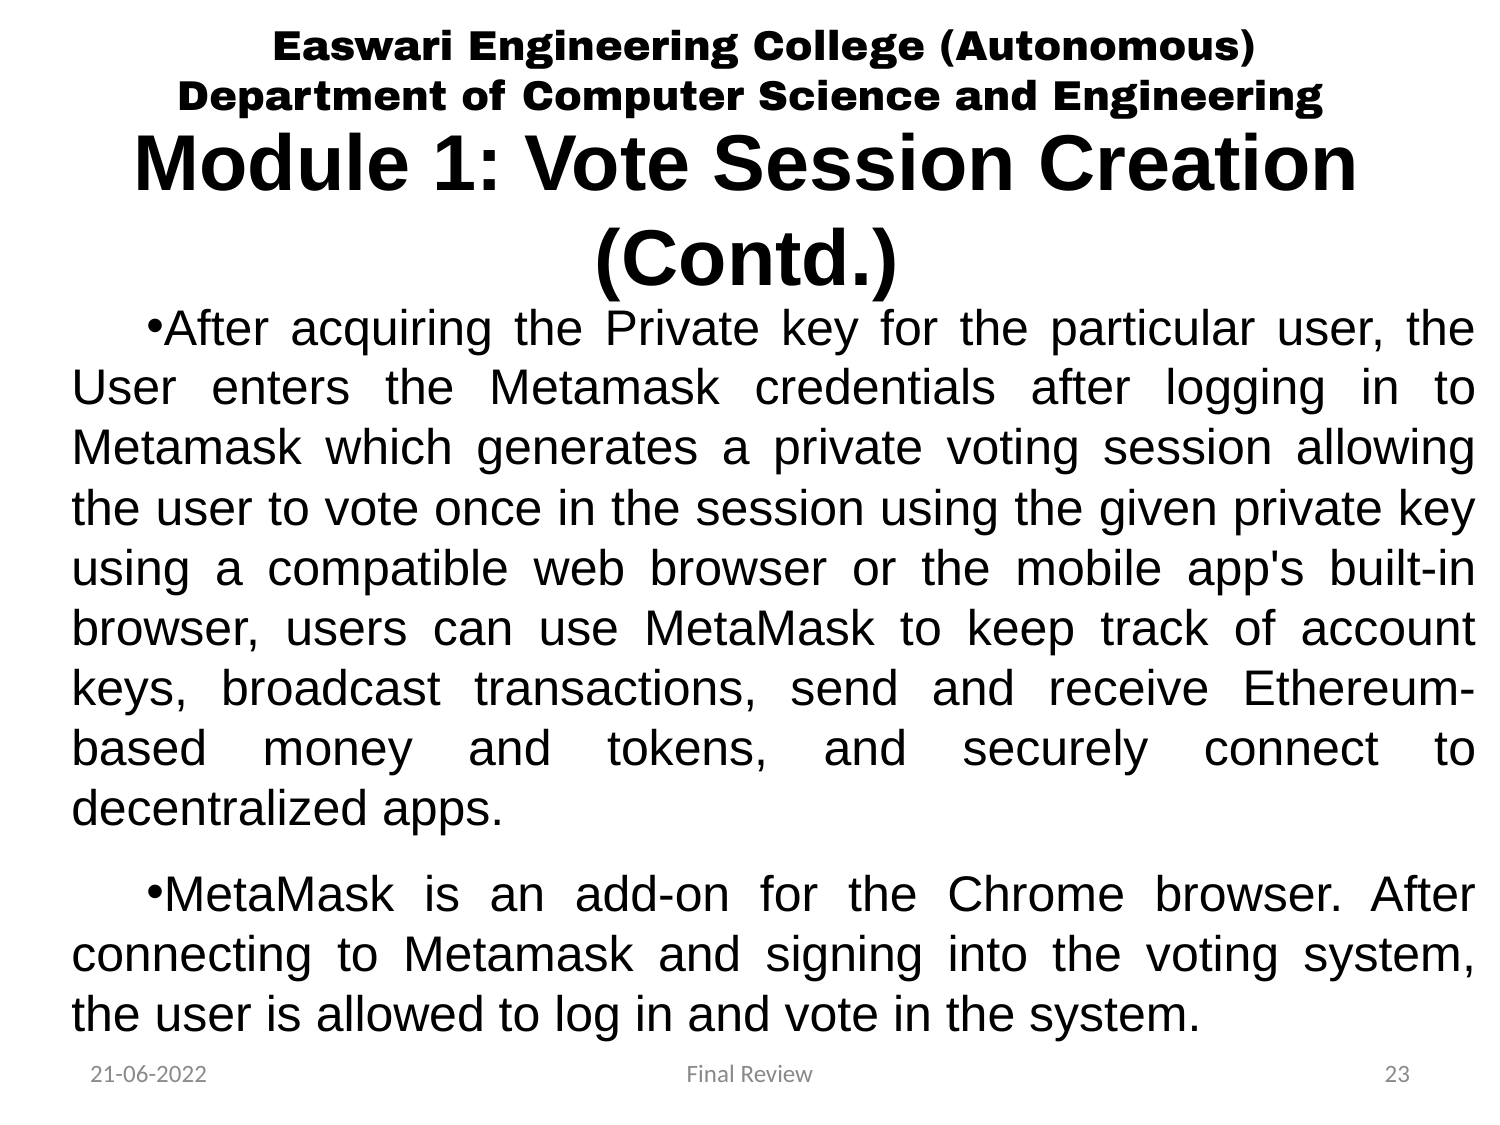

Easwari Engineering College (Autonomous)
Department of Computer Science and Engineering
# Module 1: Vote Session Creation (Contd.)
After acquiring the Private key for the particular user, the User enters the Metamask credentials after logging in to Metamask which generates a private voting session allowing the user to vote once in the session using the given private key using a compatible web browser or the mobile app's built-in browser, users can use MetaMask to keep track of account keys, broadcast transactions, send and receive Ethereum-based money and tokens, and securely connect to decentralized apps.
MetaMask is an add-on for the Chrome browser. After connecting to Metamask and signing into the voting system, the user is allowed to log in and vote in the system.

21-06-2022
Final Review
23